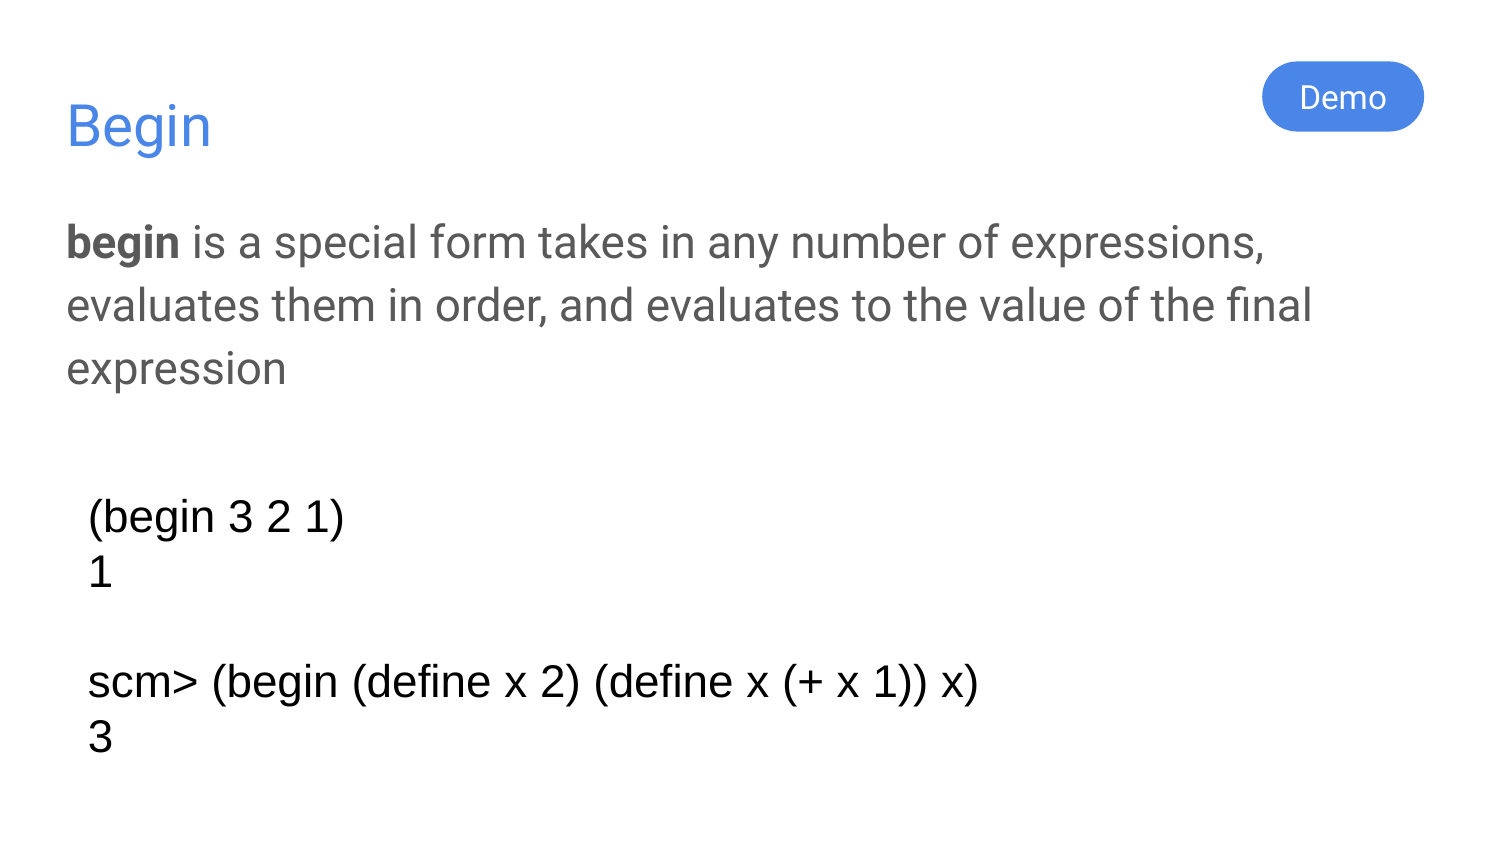

Demo
# Begin
begin is a special form takes in any number of expressions, evaluates them in order, and evaluates to the value of the final expression

(begin 3 2 1)
1

scm> (begin (define x 2) (define x (+ x 1)) x)
3